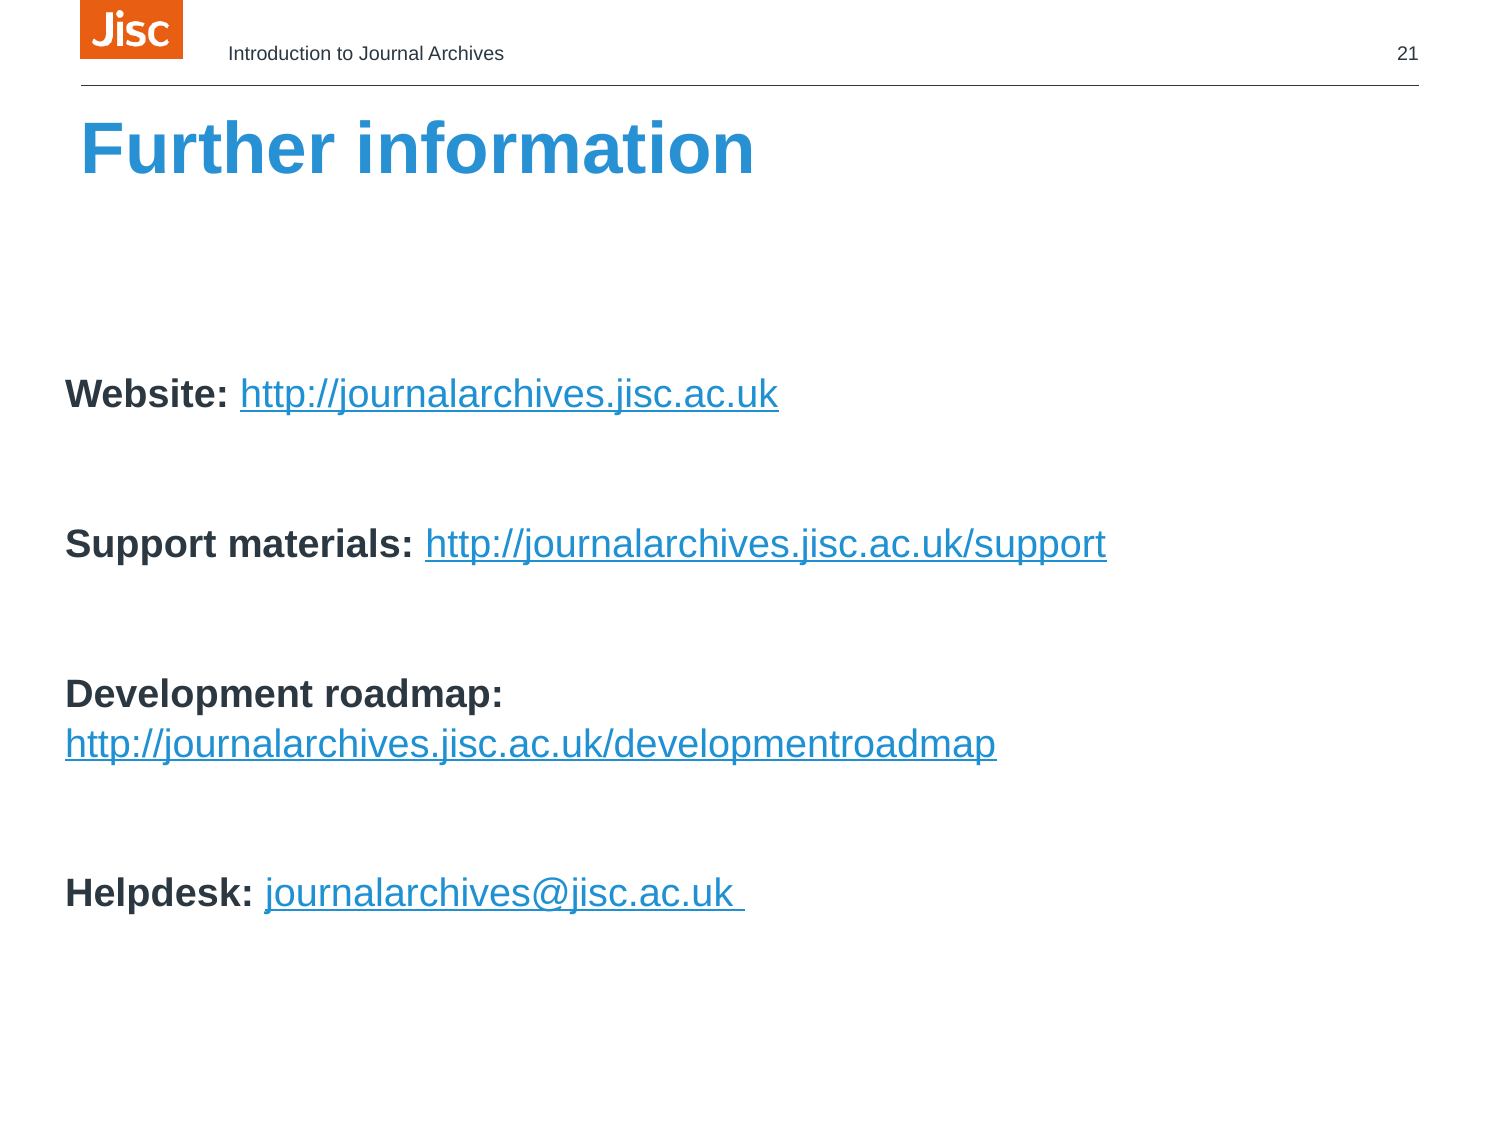

Introduction to Journal Archives
21
# Further information

Website: http://journalarchives.jisc.ac.uk

Support materials: http://journalarchives.jisc.ac.uk/support

Development roadmap: http://journalarchives.jisc.ac.uk/developmentroadmap

Helpdesk: journalarchives@jisc.ac.uk